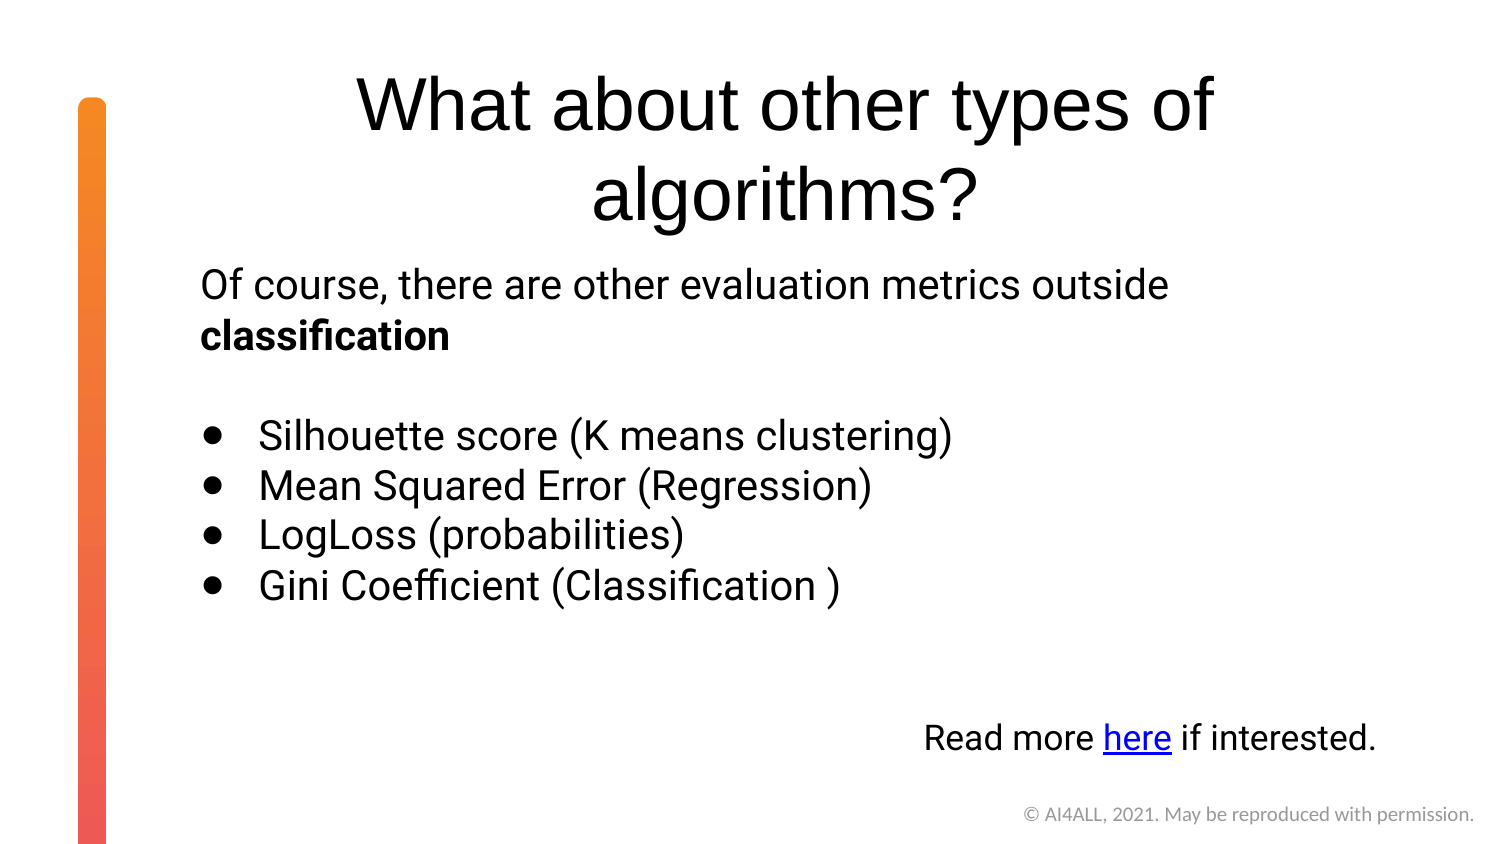

# What about other types of algorithms?
Of course, there are other evaluation metrics outside classification

Silhouette score (K means clustering)
Mean Squared Error (Regression)
LogLoss (probabilities)
Gini Coefficient (Classification )

Read more here if interested.